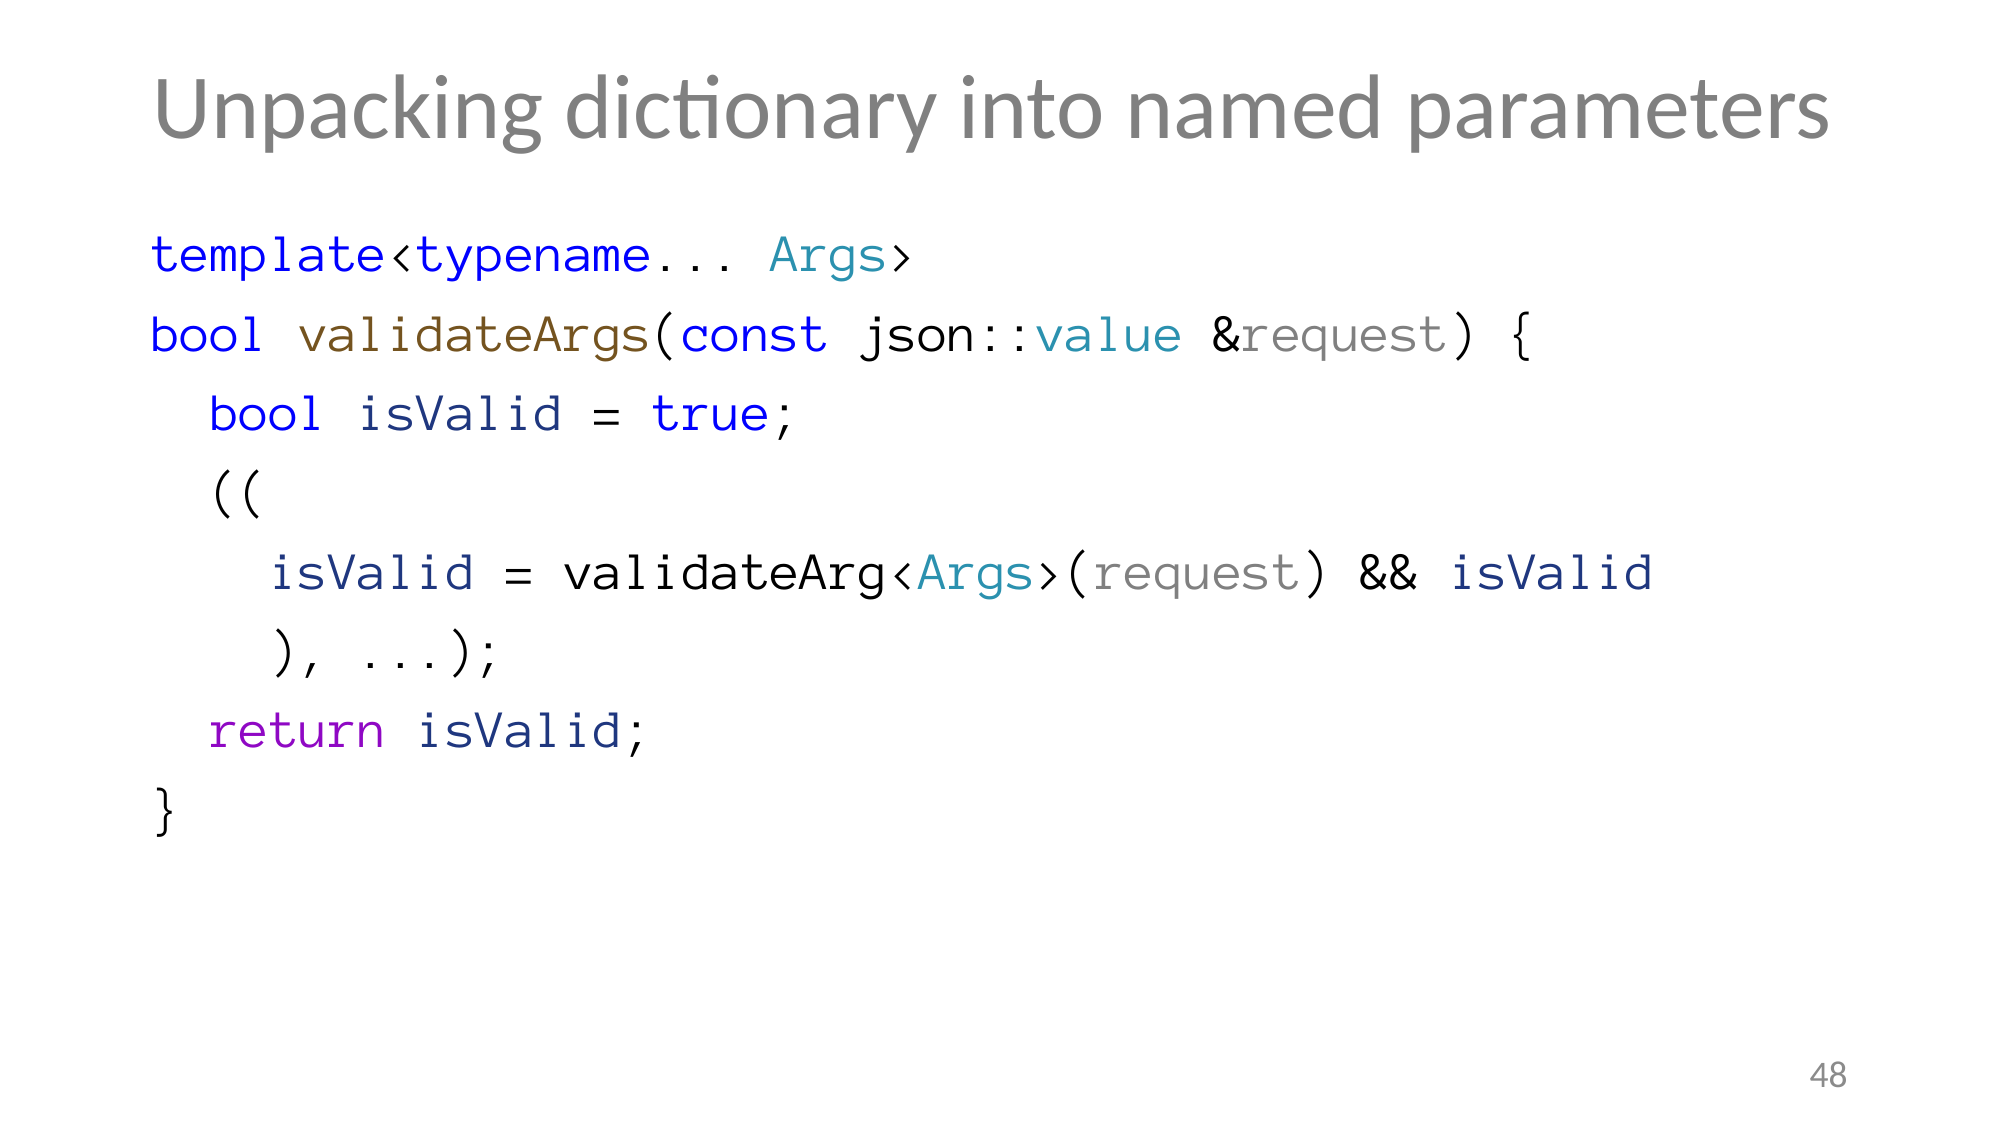

# Unpacking dictionary into named parameters
template<typename... Args>
bool validateArgs(const json::value &request) {
  bool isValid = true;
  ((
    isValid = validateArg<Args>(request) && isValid
    ), ...);
  return isValid;
}
48